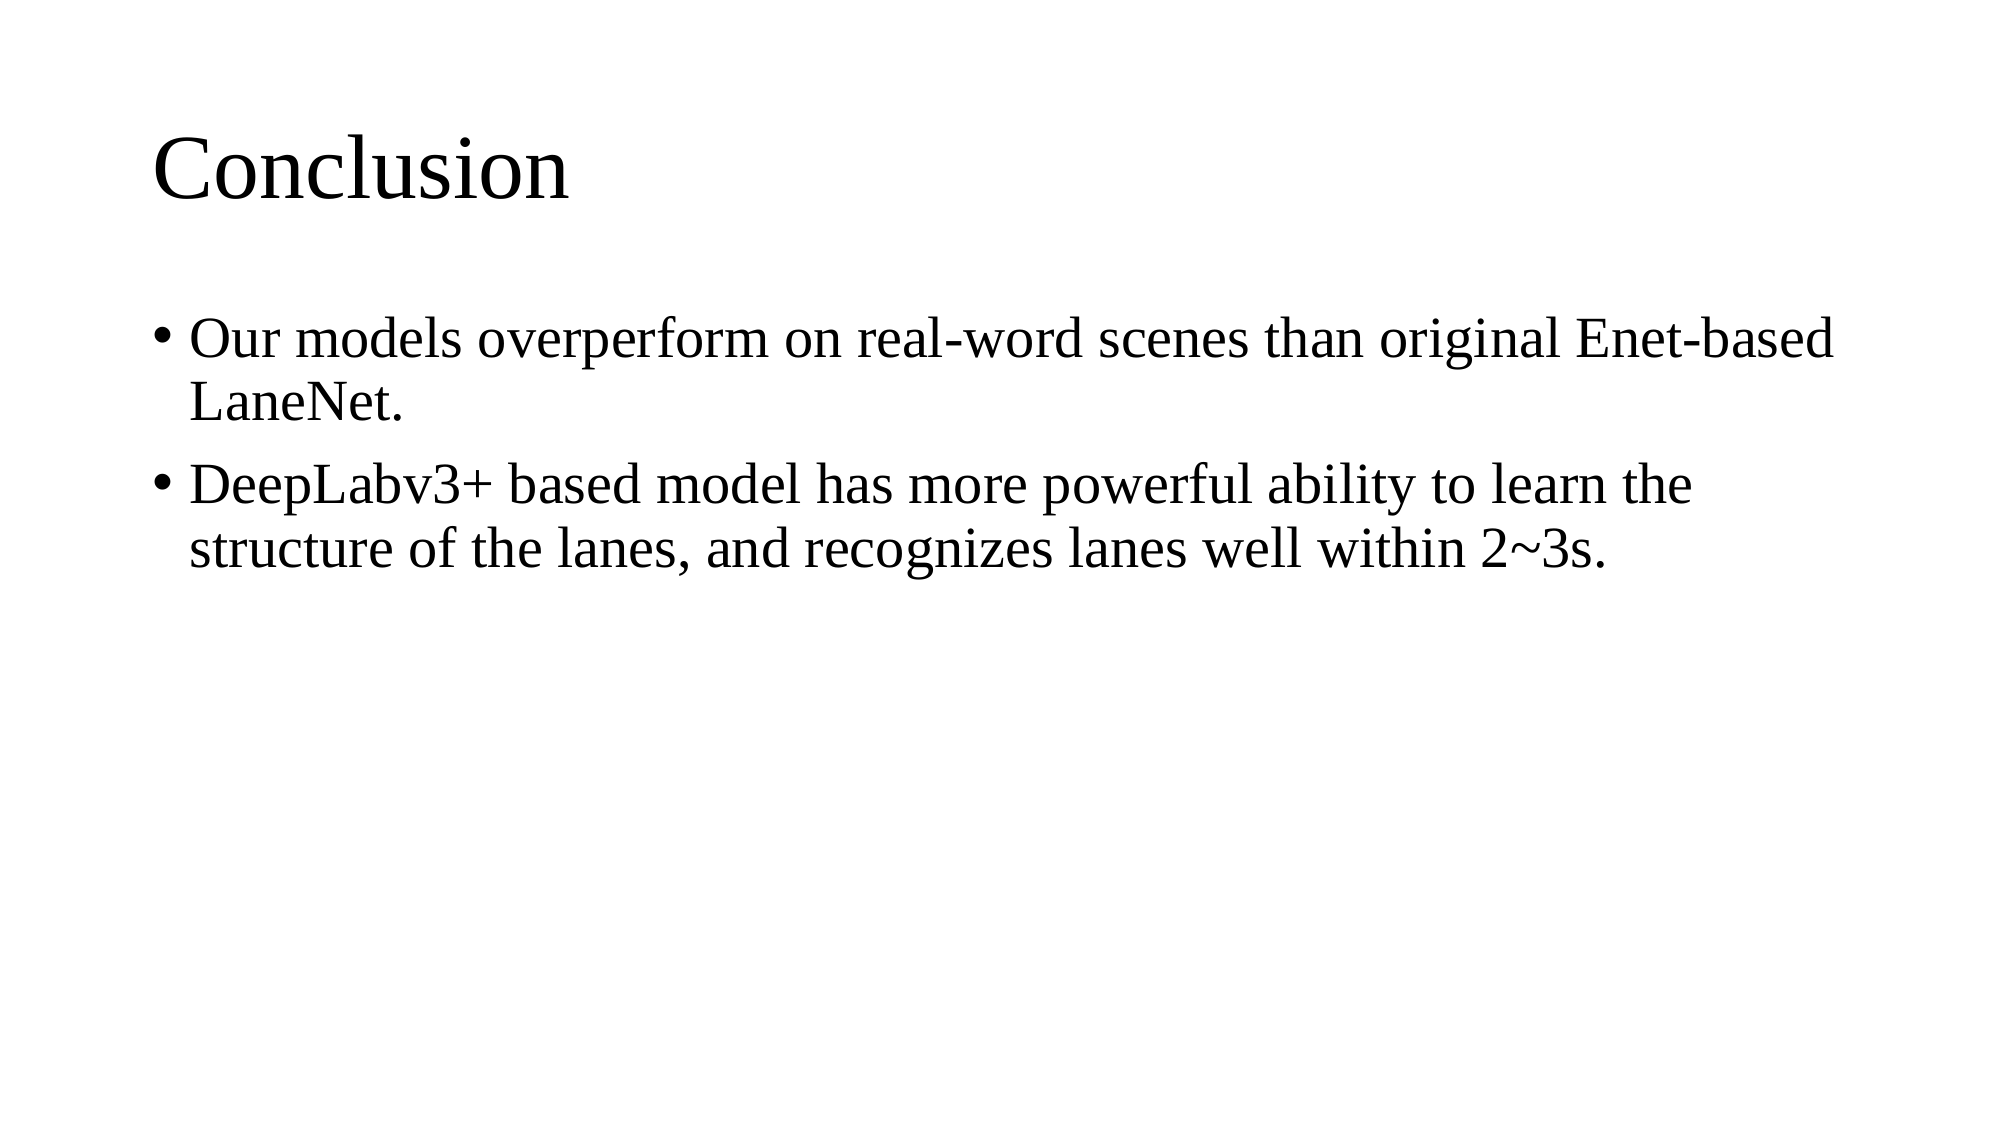

# Conclusion
Our models overperform on real-word scenes than original Enet-based LaneNet.
DeepLabv3+ based model has more powerful ability to learn the structure of the lanes, and recognizes lanes well within 2~3s.